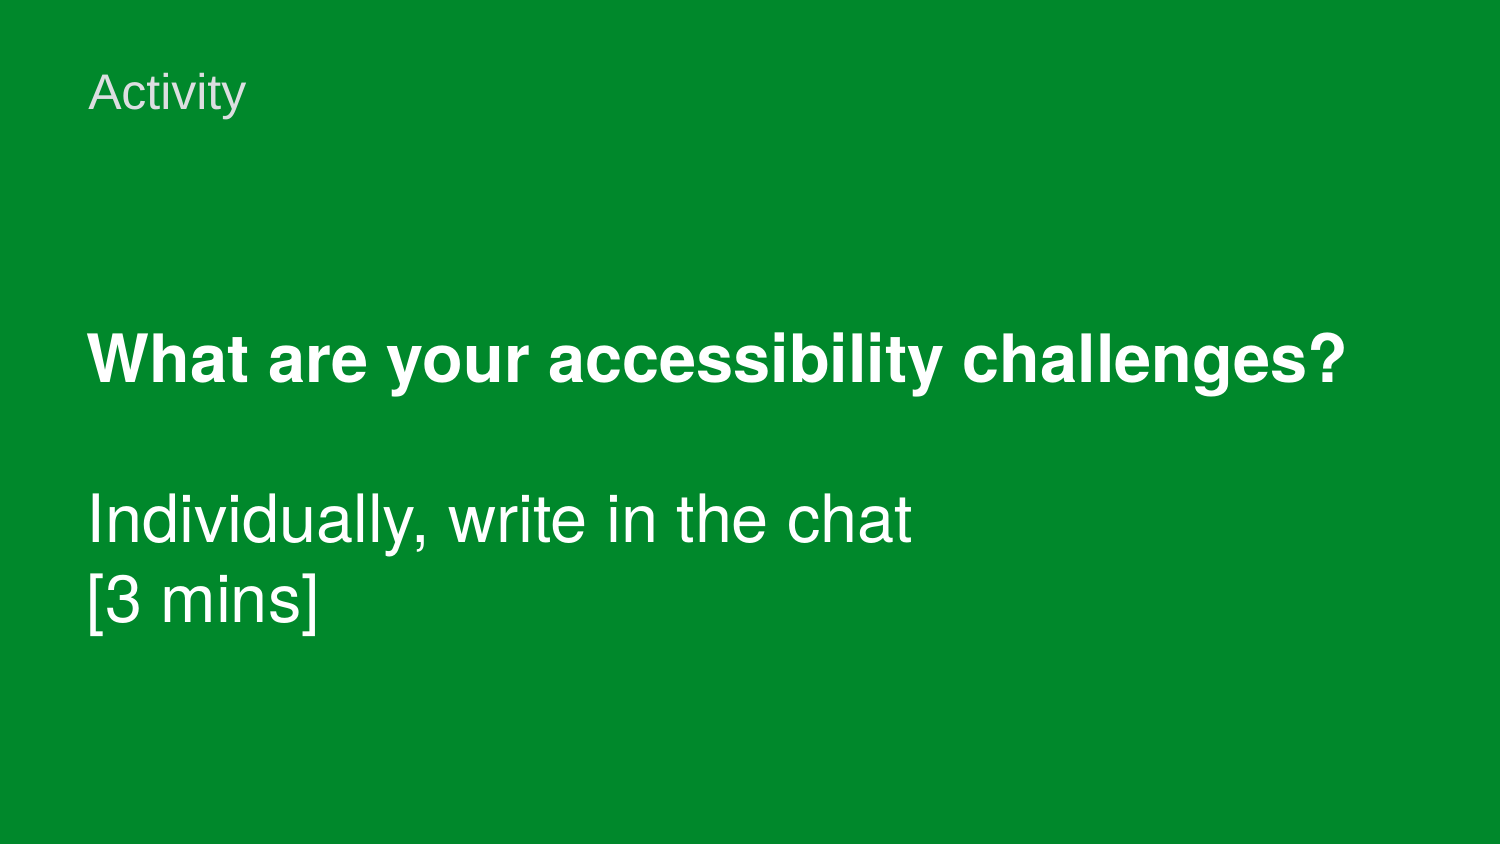

Activity
What are your accessibility challenges?

Individually, write in the chat
[3 mins]